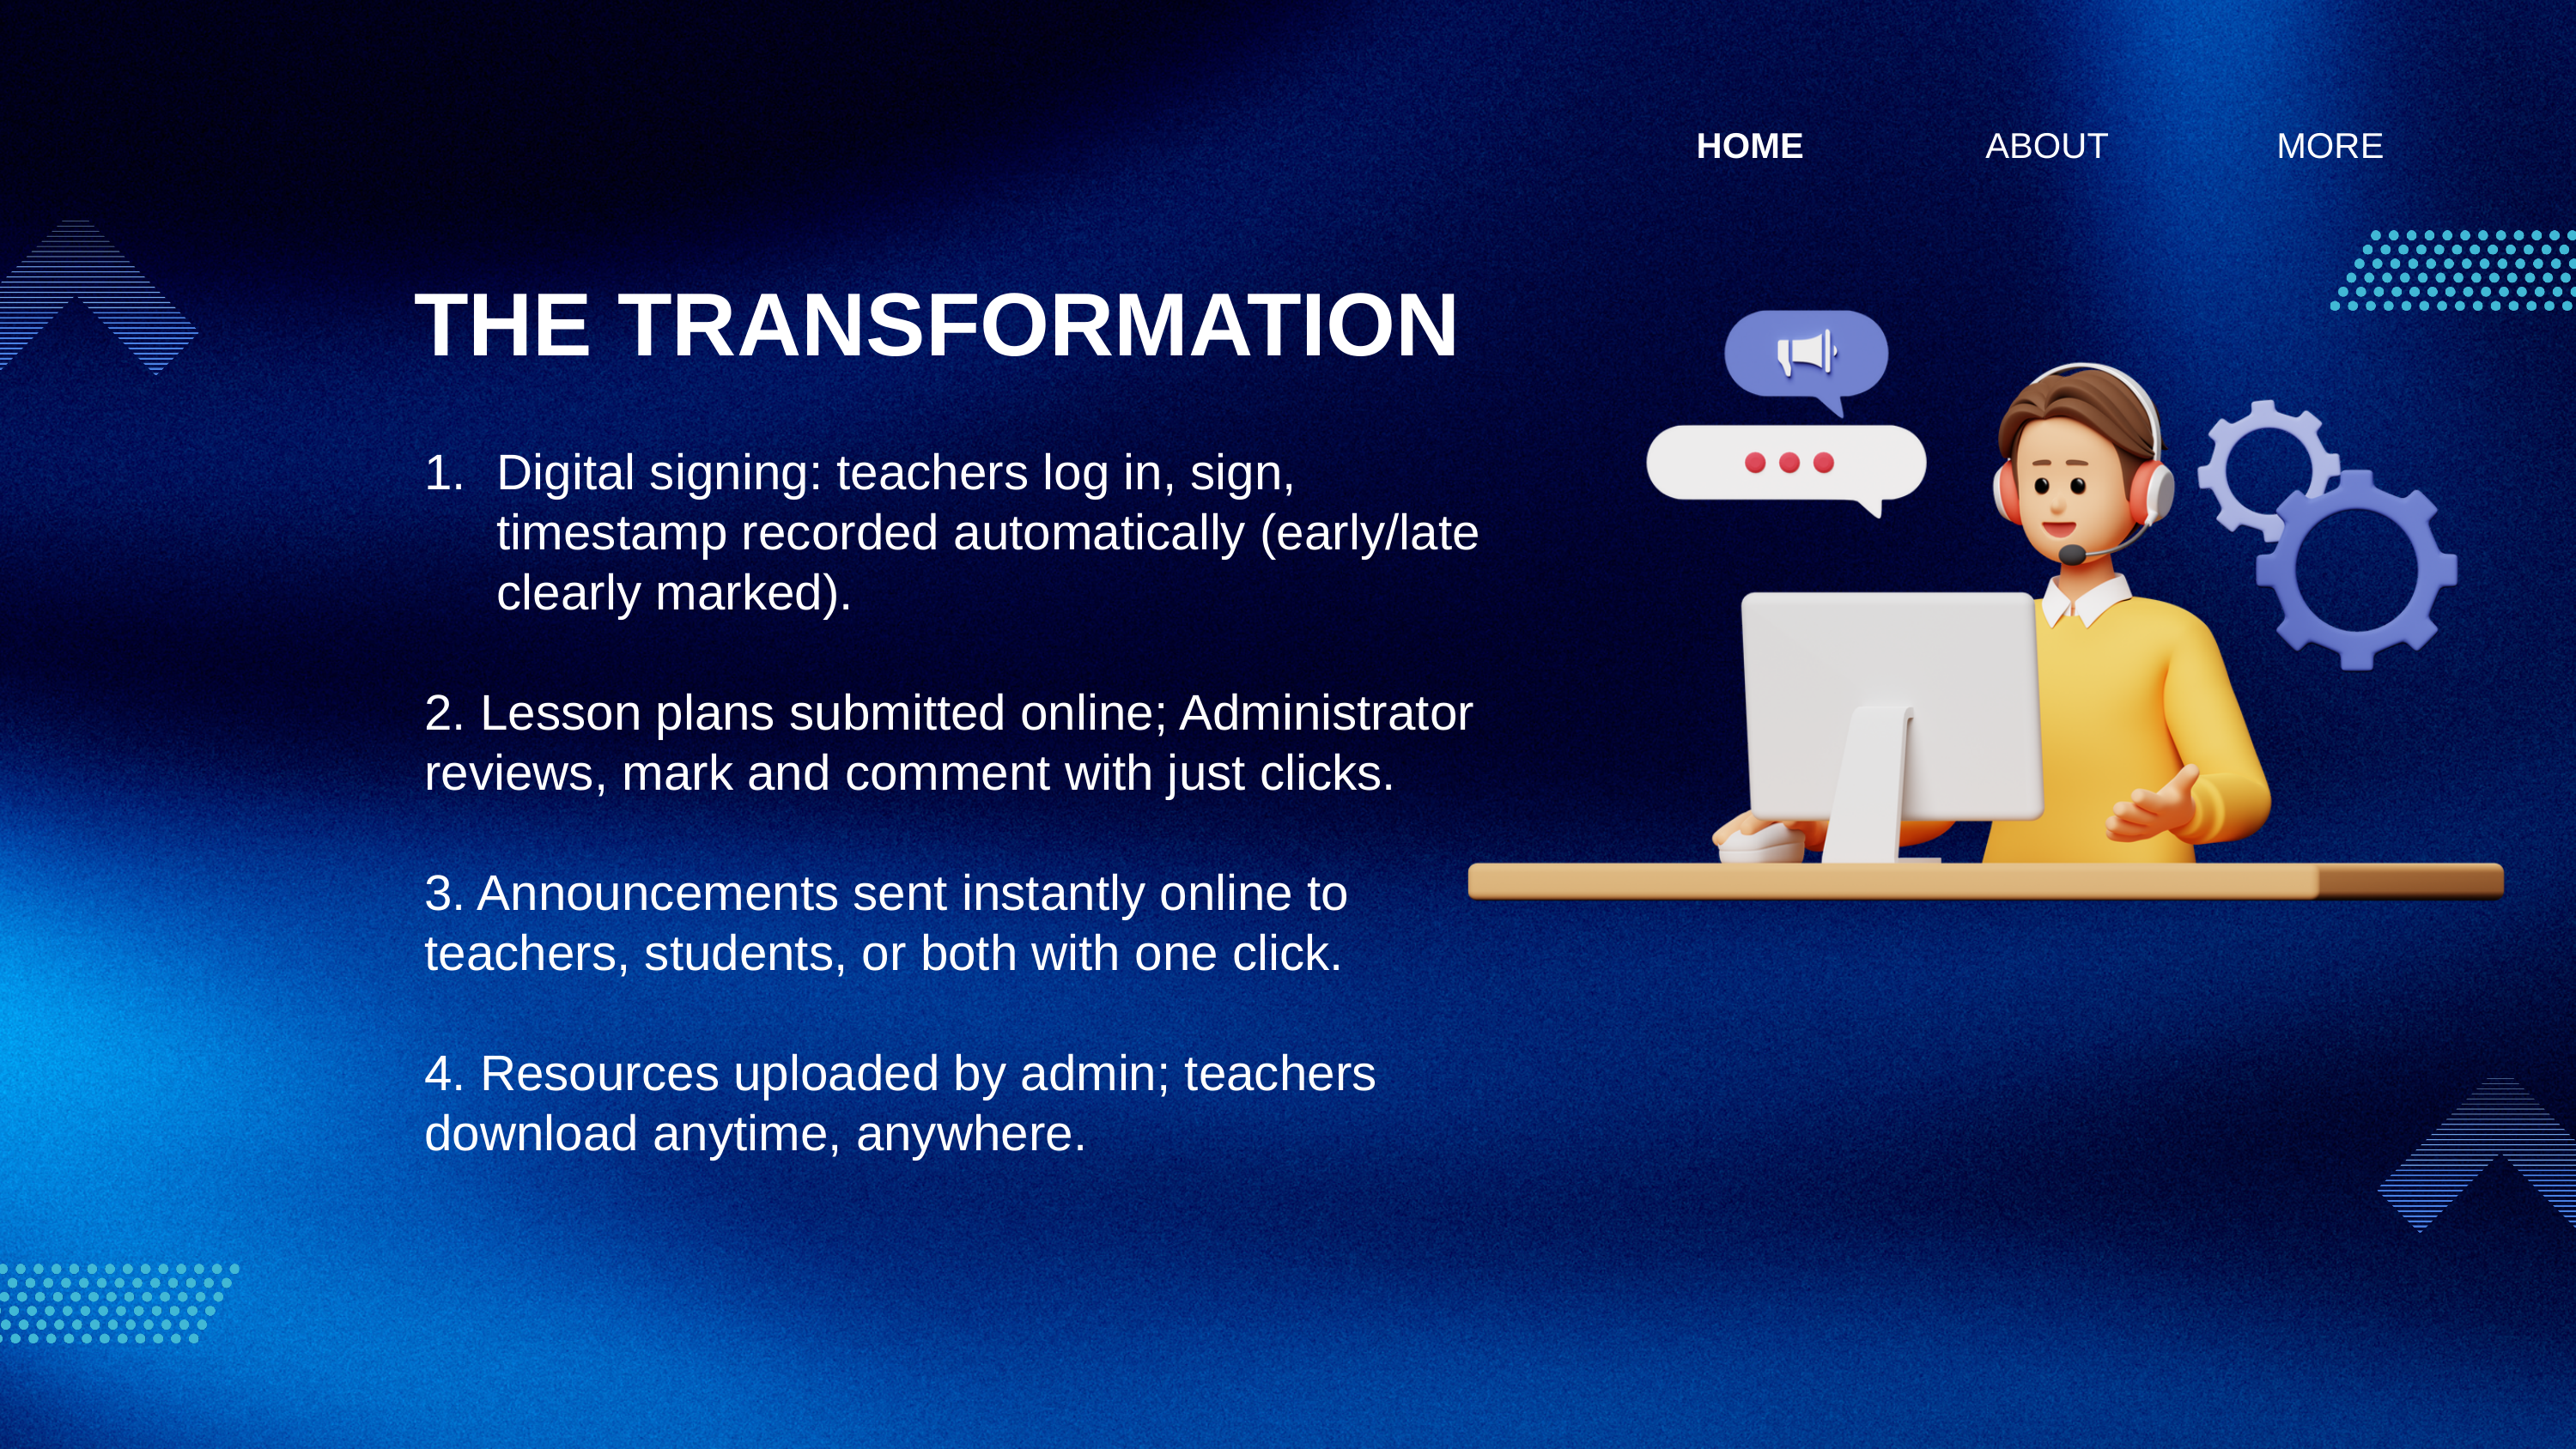

HOME
ABOUT
MORE

THE TRANSFORMATION

Digital signing: teachers log in, sign, timestamp recorded automatically (early/late clearly marked).

2. Lesson plans submitted online; Administrator reviews, mark and comment with just clicks.

3. Announcements sent instantly online to teachers, students, or both with one click.

4. Resources uploaded by admin; teachers download anytime, anywhere.